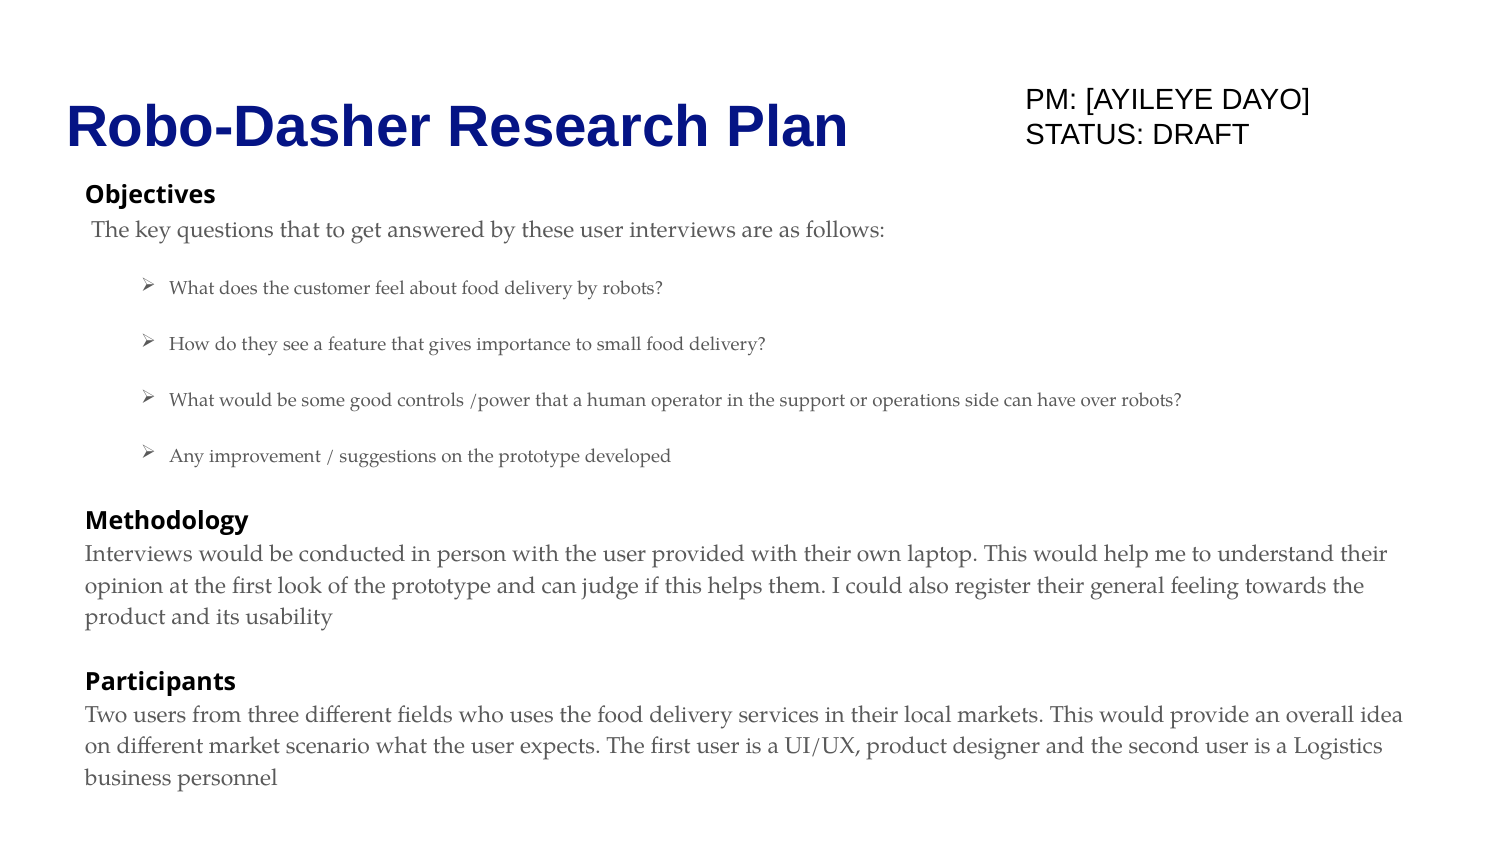

# Robo-Dasher Research Plan
PM: [AYILEYE DAYO]
STATUS: DRAFT
Objectives
    The key questions that to get answered by these user interviews are as follows:
What does the customer feel about food delivery by robots?
How do they see a feature that gives importance to small food delivery?
What would be some good controls /power that a human operator in the support or operations side can have over robots?
Any improvement / suggestions on the prototype developed

Methodology
Interviews would be conducted in person with the user provided with their own laptop. This would help me to understand their opinion at the first look of the prototype and can judge if this helps them. I could also register their general feeling towards the product and its usability

Participants
Two users from three different fields who uses the food delivery services in their local markets. This would provide an overall idea on different market scenario what the user expects. The first user is a UI/UX, product designer and the second user is a Logistics business personnel